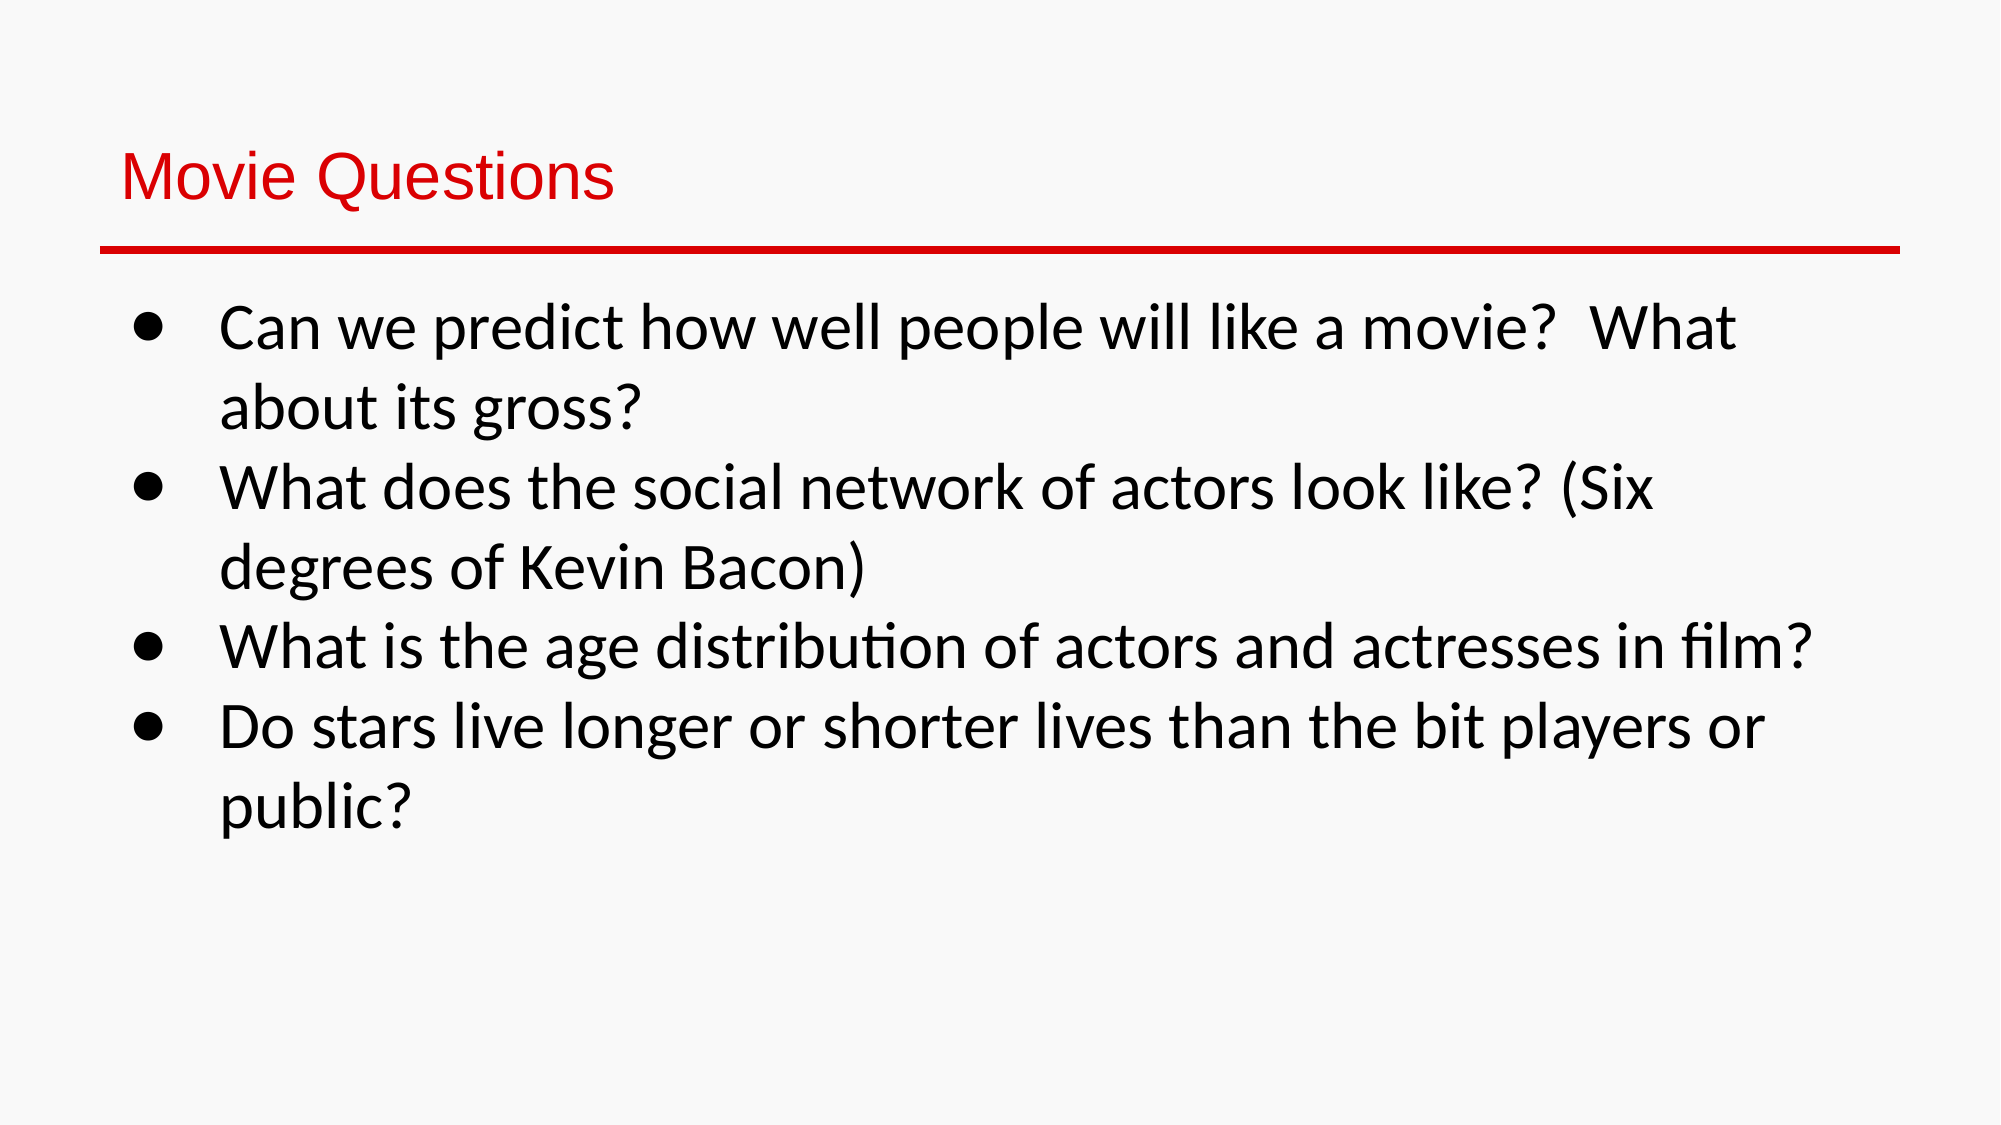

# Movie Questions
Can we predict how well people will like a movie?  What about its gross?
What does the social network of actors look like? (Six degrees of Kevin Bacon)
What is the age distribution of actors and actresses in film?
Do stars live longer or shorter lives than the bit players or public?